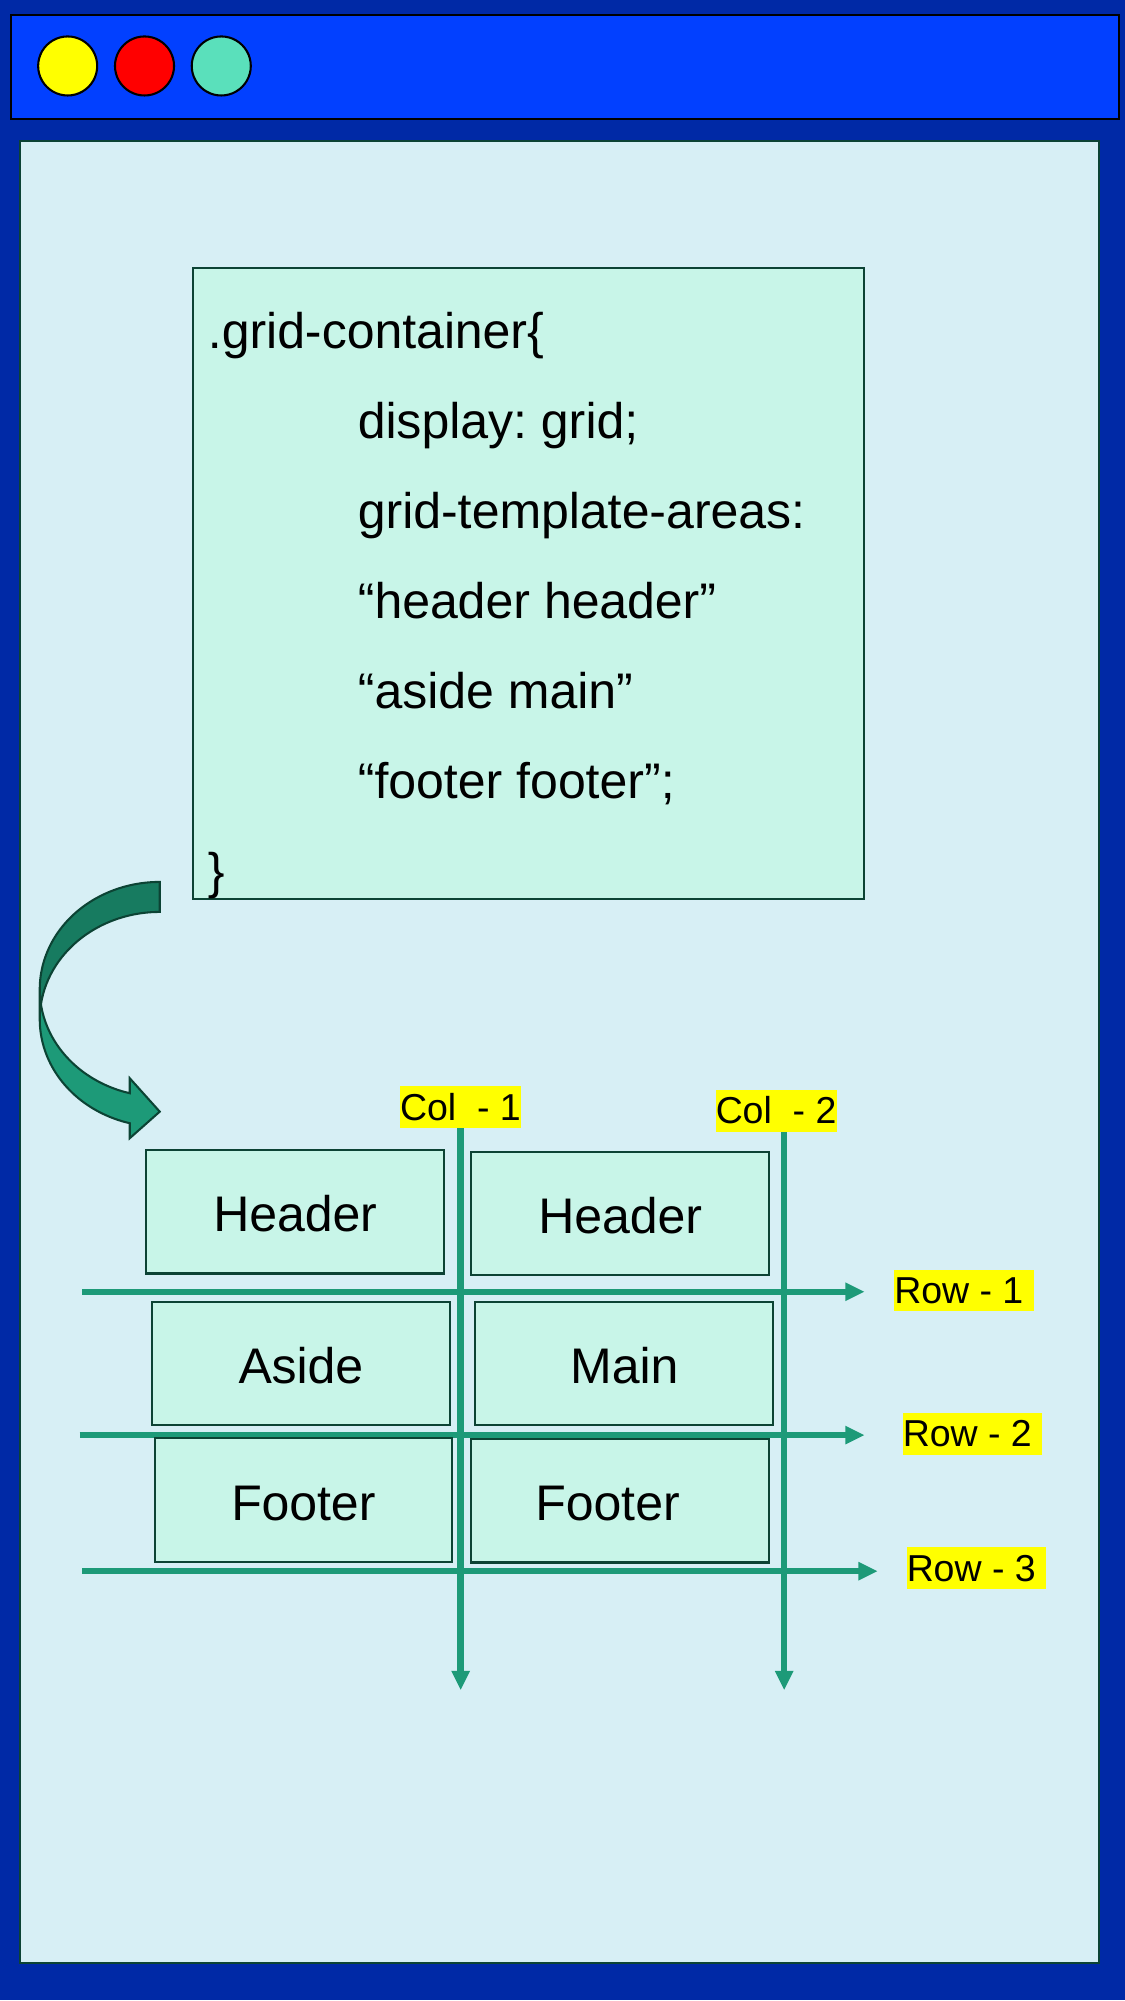

.grid-container{
	display: grid;
	grid-template-areas:
	“header header”
	“aside main”
	“footer footer”;
}

Col  - 1
Col  - 2
Header
Header
Row - 1
Main
Aside
Row - 2
Footer
Footerz
Row - 3